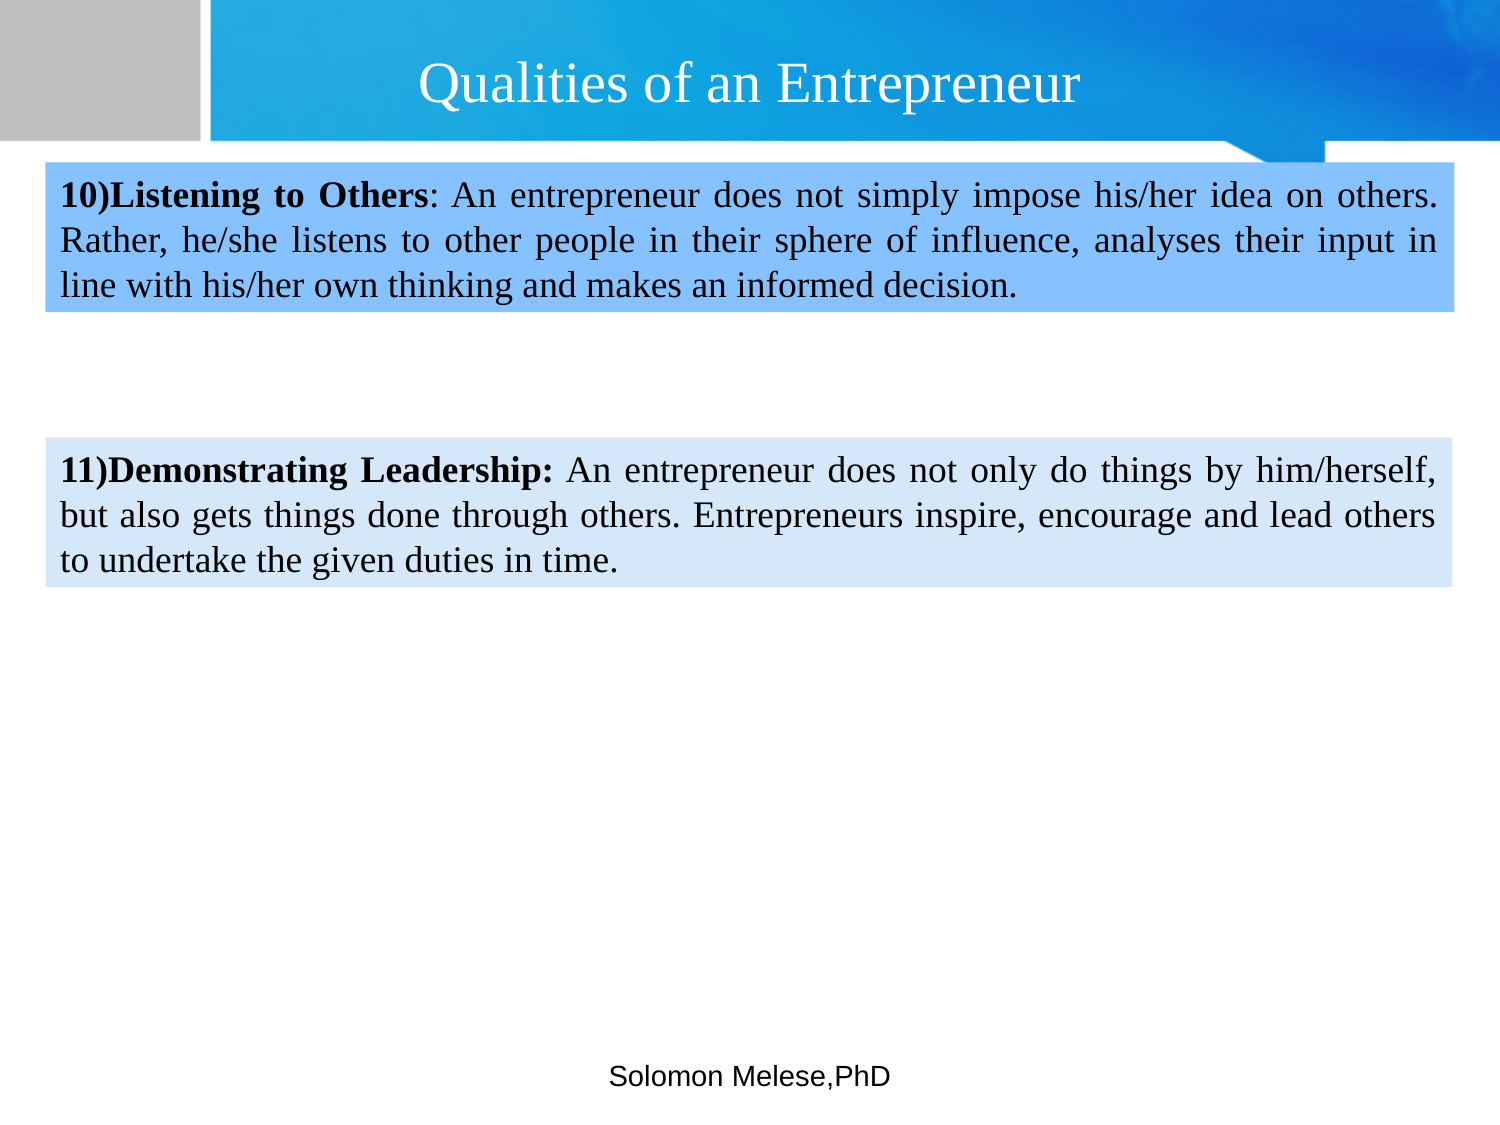

# Qualities of an Entrepreneur

10)Listening to Others: An entrepreneur does not simply impose his/her idea on others. Rather, he/she listens to other people in their sphere of influence, analyses their input in line with his/her own thinking and makes an informed decision.
11)Demonstrating Leadership: An entrepreneur does not only do things by him/herself, but also gets things done through others. Entrepreneurs inspire, encourage and lead others to undertake the given duties in time.
18
Solomon Melese,PhD